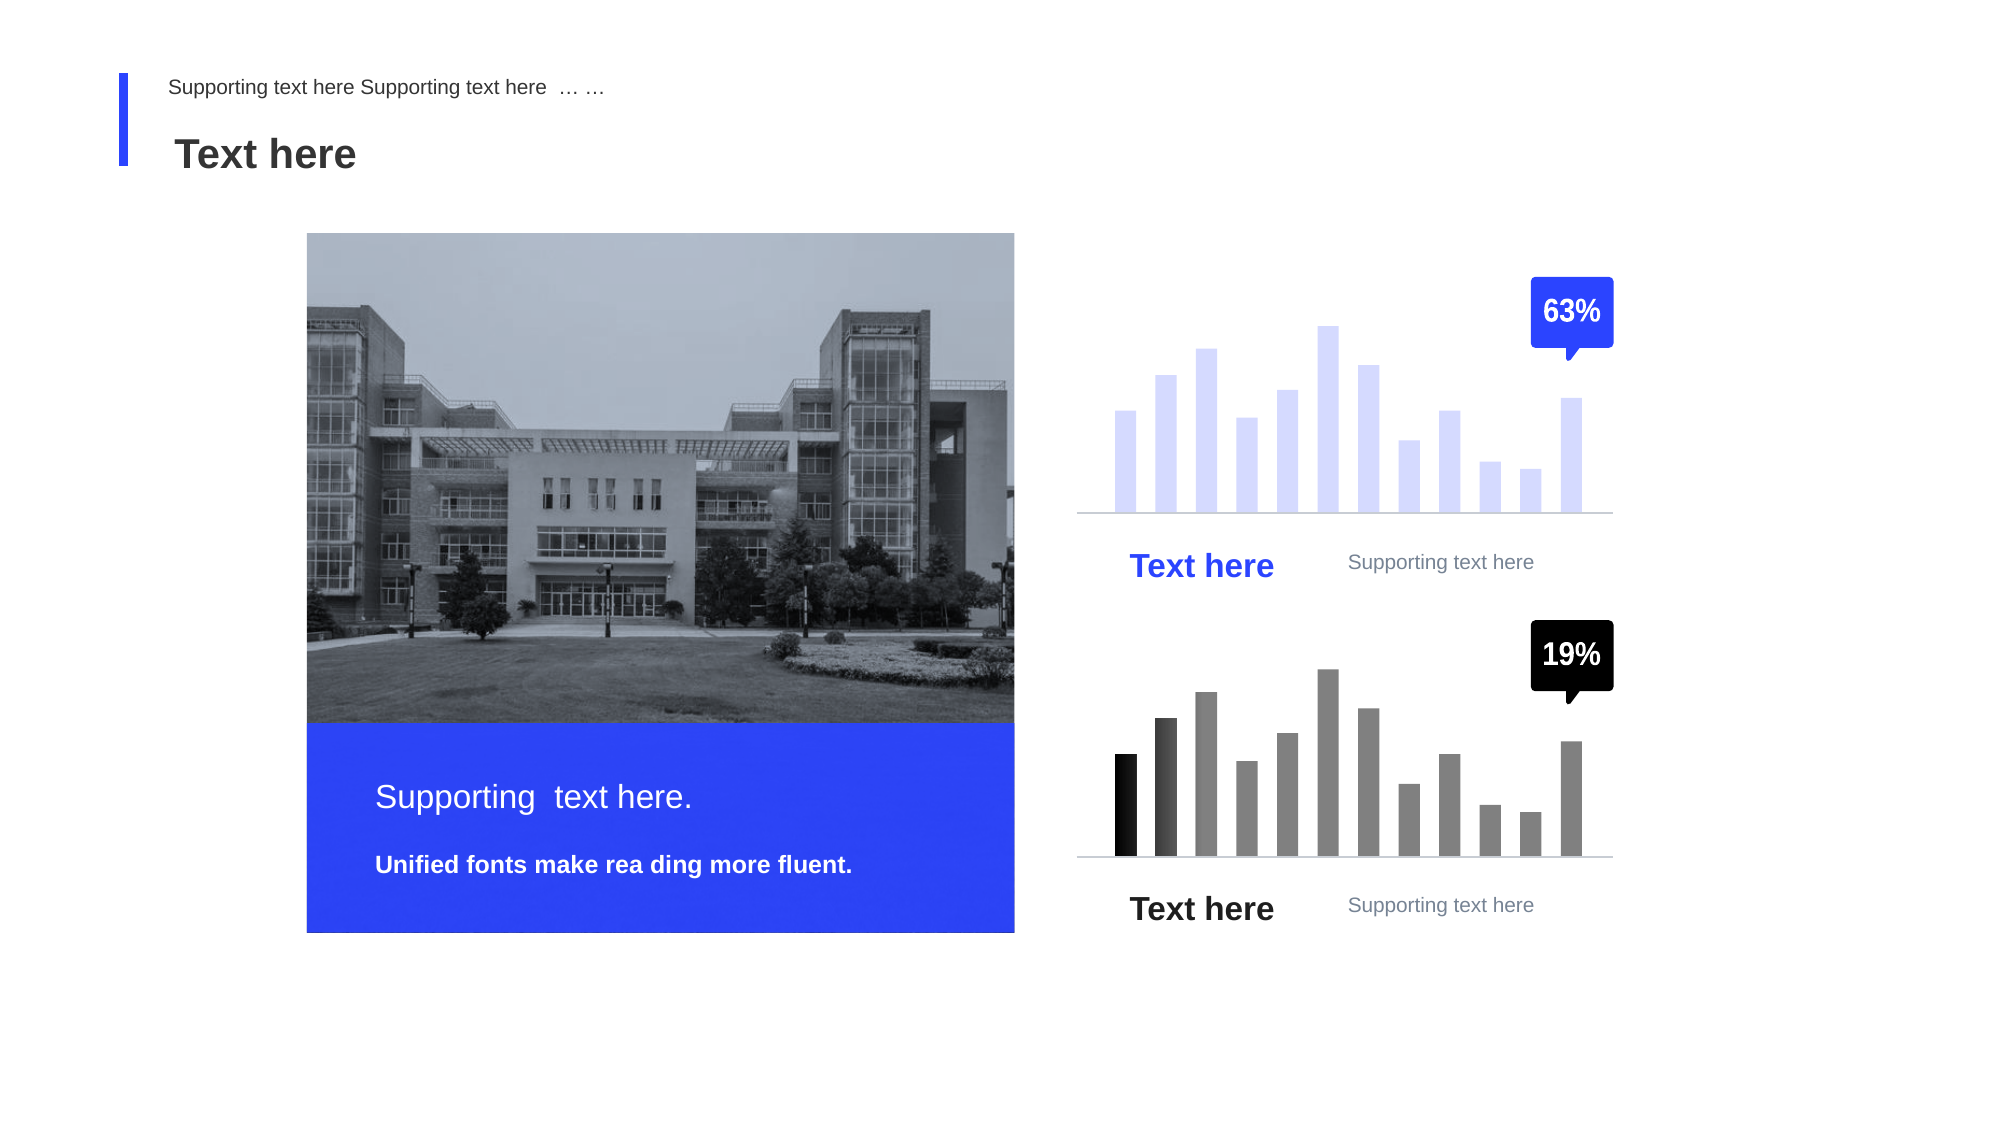

Supporting text here Supporting text here  … …
Text here

63%

Text here
Supporting text here

19%

Text here
Supporting text here

Supporting  text here.
Unified fonts make rea ding more fluent.